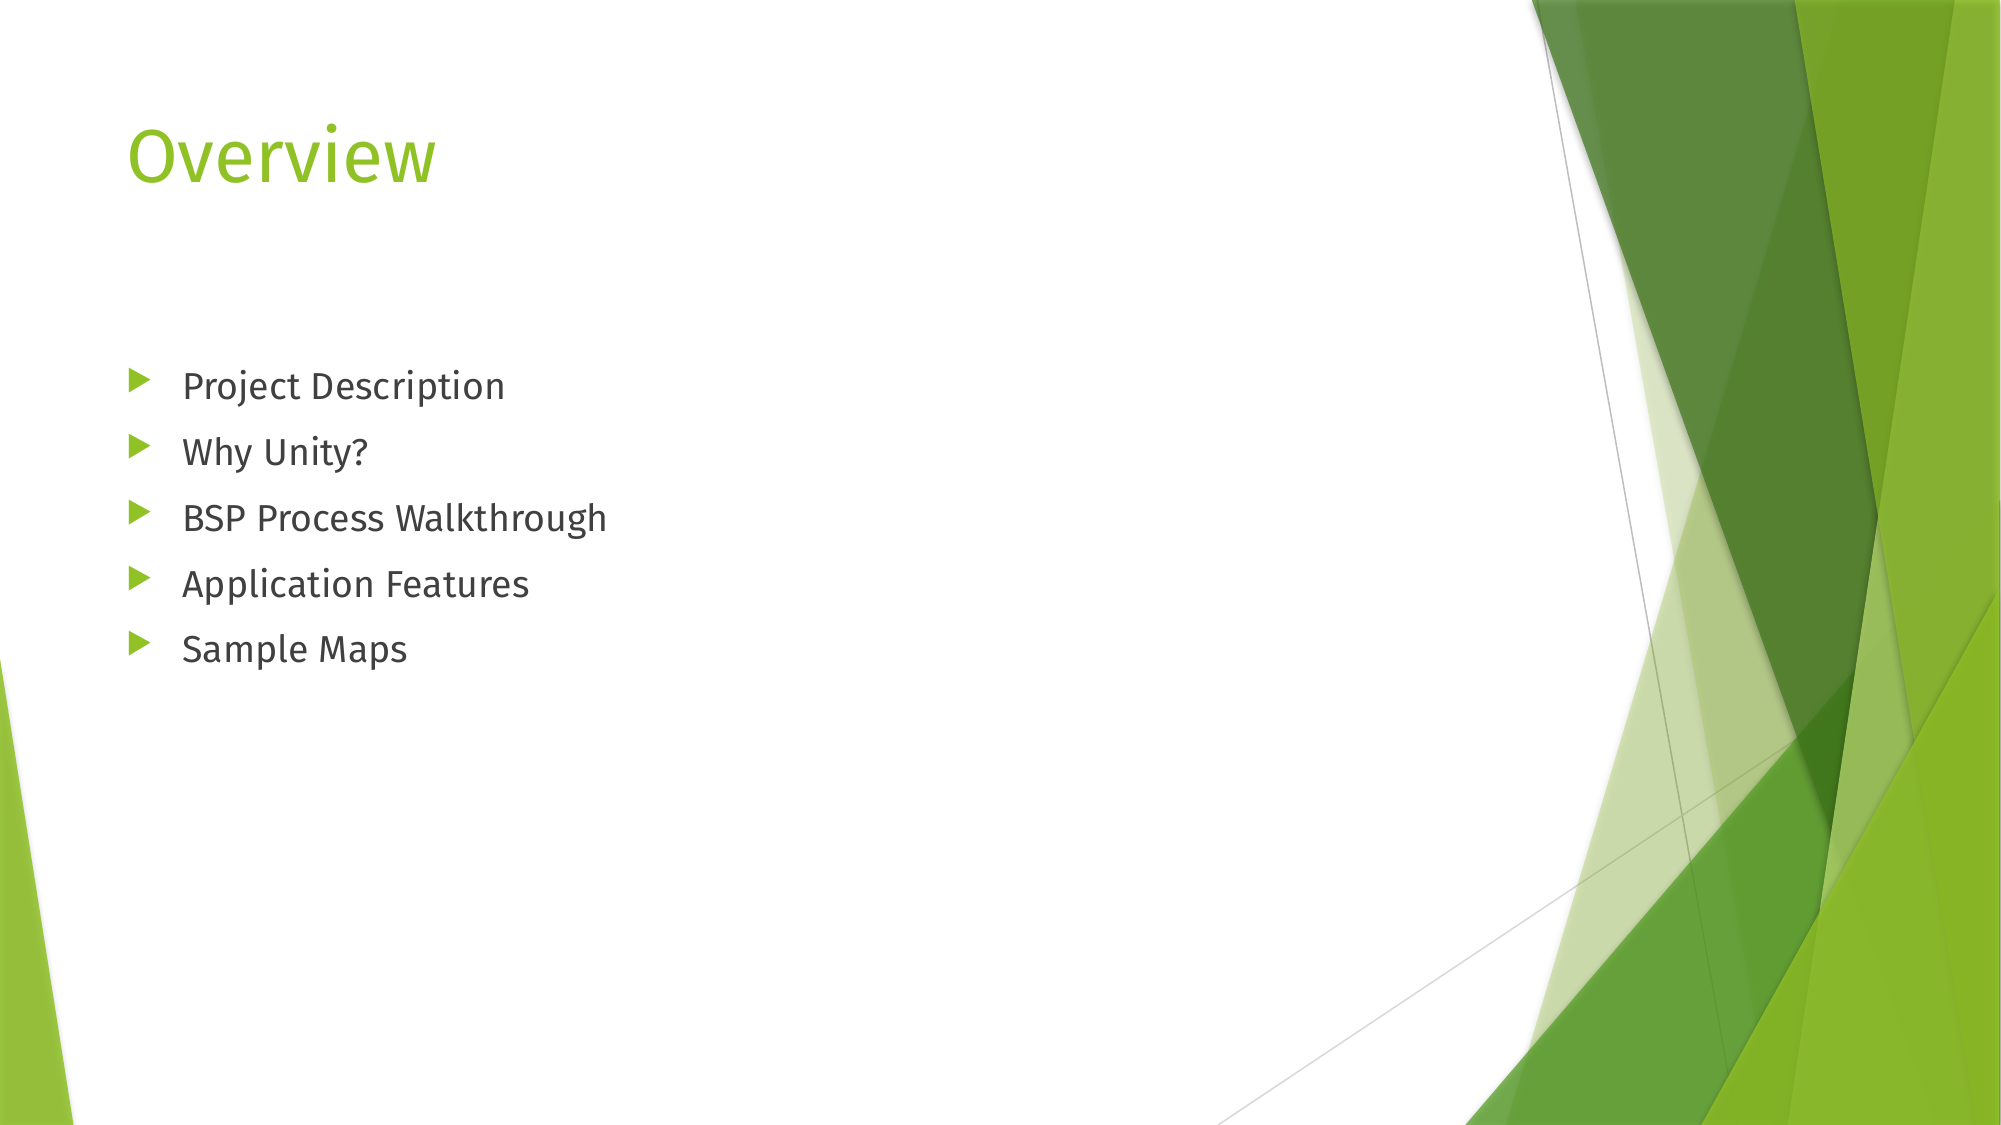

# Overview
Project Description
Why Unity?
BSP Process Walkthrough
Application Features
Sample Maps